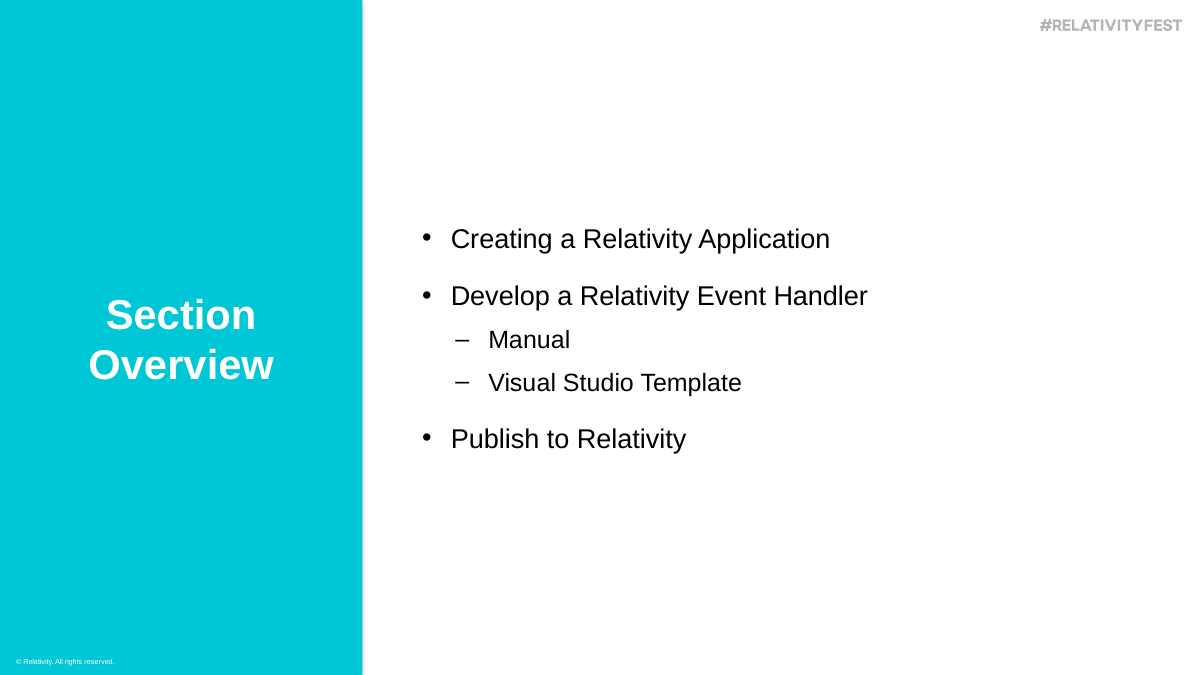

Creating a Relativity Application
Develop a Relativity Event Handler
Manual
Visual Studio Template
Publish to Relativity
Section Overview